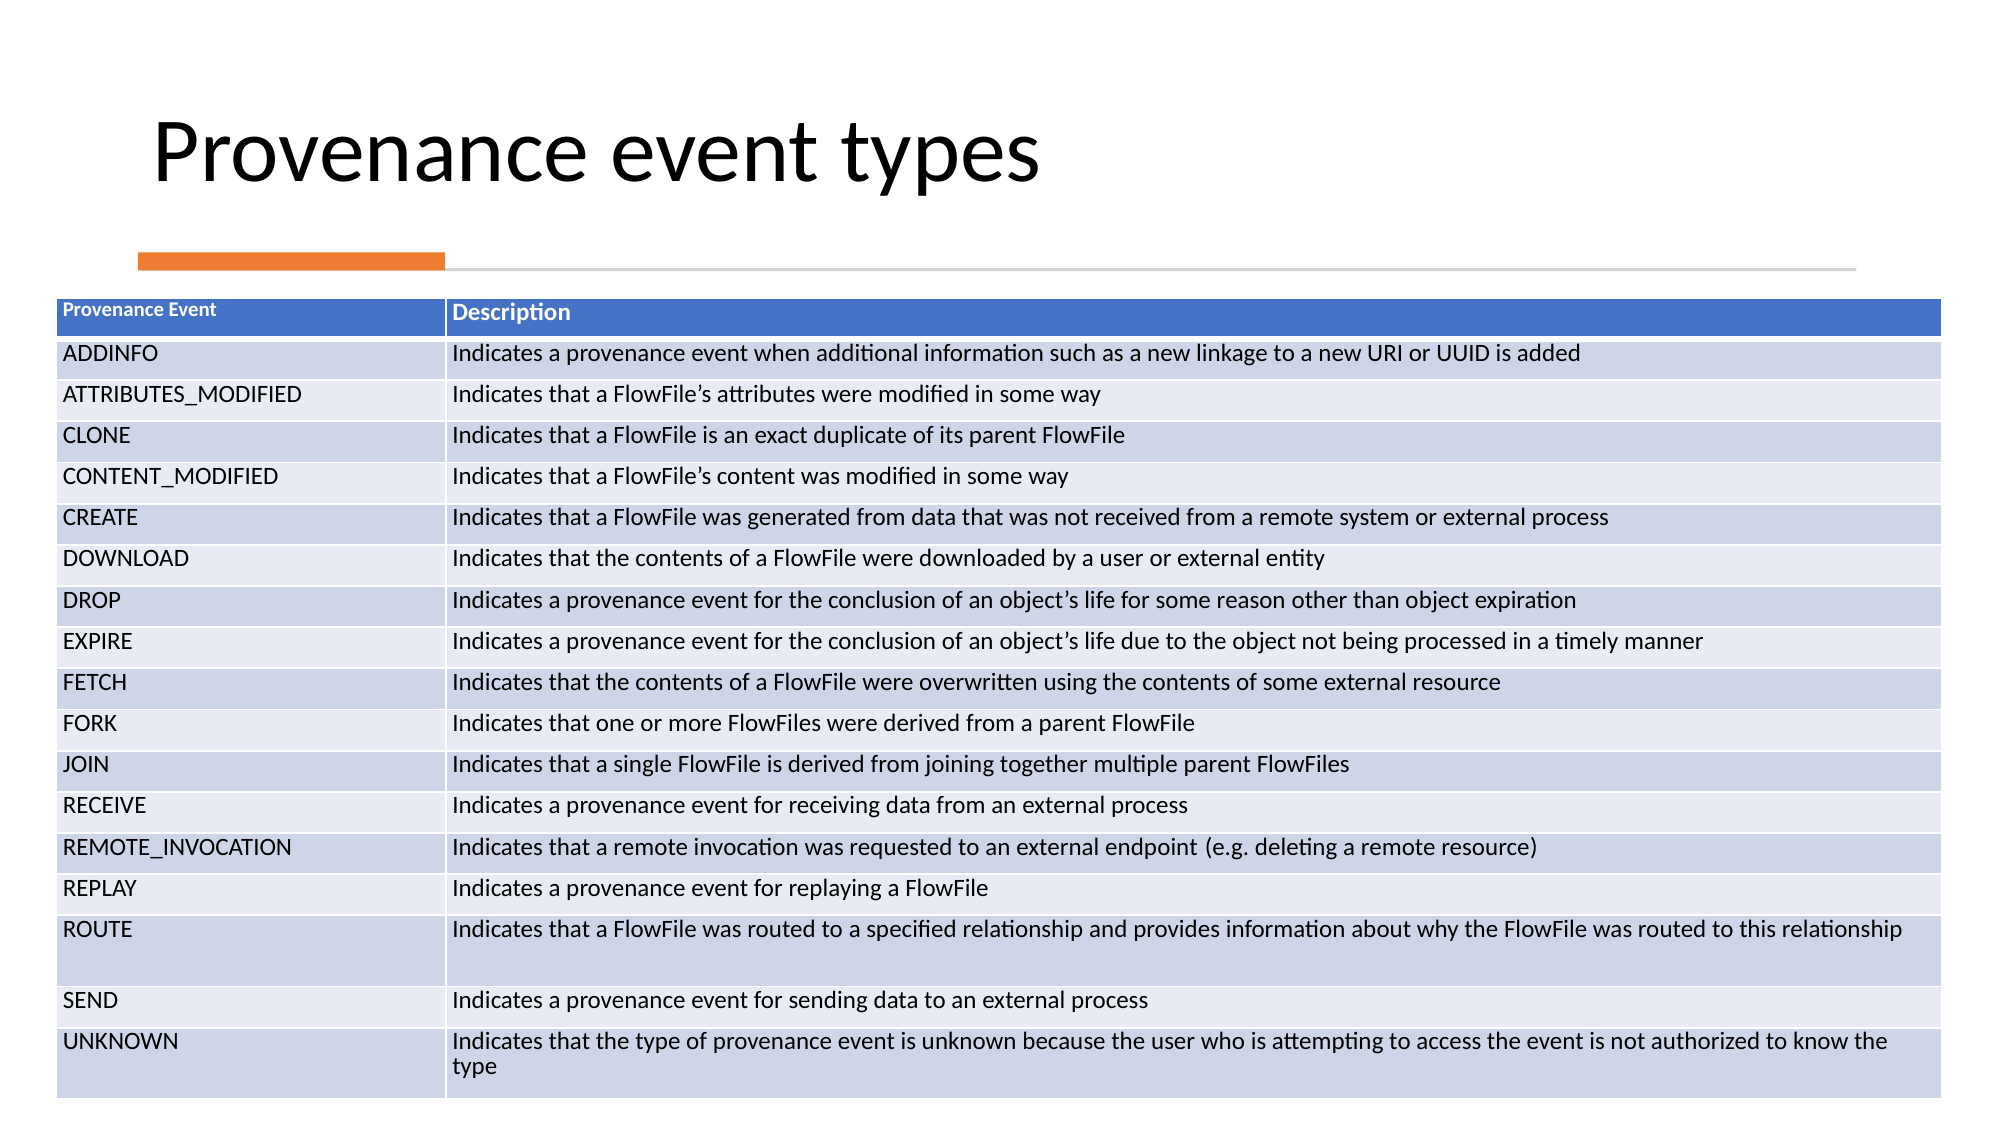

# Provenance event types

| Provenance Event | Description |
| --- | --- |
| ADDINFO | Indicates a provenance event when additional information such as a new linkage to a new URI or UUID is added |
| ATTRIBUTES\_MODIFIED | Indicates that a FlowFile’s attributes were modified in some way |
| CLONE | Indicates that a FlowFile is an exact duplicate of its parent FlowFile |
| CONTENT\_MODIFIED | Indicates that a FlowFile’s content was modified in some way |
| CREATE | Indicates that a FlowFile was generated from data that was not received from a remote system or external process |
| DOWNLOAD | Indicates that the contents of a FlowFile were downloaded by a user or external entity |
| DROP | Indicates a provenance event for the conclusion of an object’s life for some reason other than object expiration |
| EXPIRE | Indicates a provenance event for the conclusion of an object’s life due to the object not being processed in a timely manner |
| FETCH | Indicates that the contents of a FlowFile were overwritten using the contents of some external resource |
| FORK | Indicates that one or more FlowFiles were derived from a parent FlowFile |
| JOIN | Indicates that a single FlowFile is derived from joining together multiple parent FlowFiles |
| RECEIVE | Indicates a provenance event for receiving data from an external process |
| REMOTE\_INVOCATION | Indicates that a remote invocation was requested to an external endpoint (e.g. deleting a remote resource) |
| REPLAY | Indicates a provenance event for replaying a FlowFile |
| ROUTE | Indicates that a FlowFile was routed to a specified relationship and provides information about why the FlowFile was routed to this relationship |
| SEND | Indicates a provenance event for sending data to an external process |
| UNKNOWN | Indicates that the type of provenance event is unknown because the user who is attempting to access the event is not authorized to know the type |